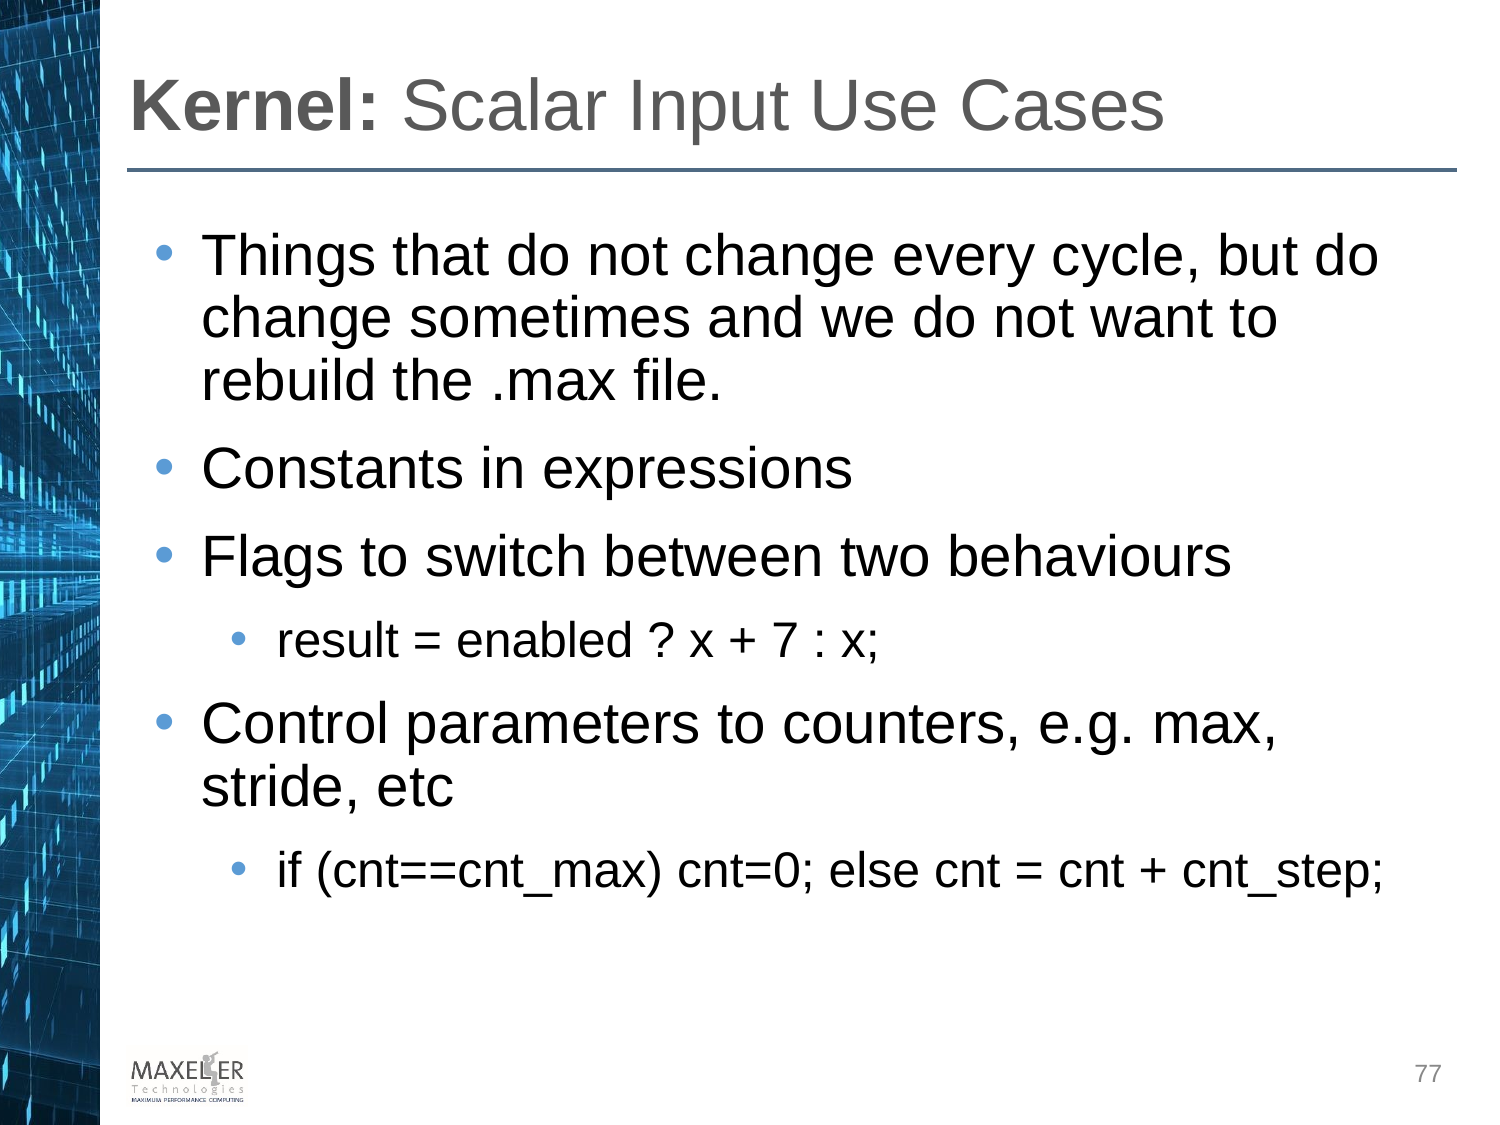

Kernel: Scalar Input Use Cases

Things that do not change every cycle, but do change sometimes and we do not want to rebuild the .max file.
Constants in expressions
Flags to switch between two behaviours
result = enabled ? x + 7 : x;
Control parameters to counters, e.g. max, stride, etc
if (cnt==cnt_max) cnt=0; else cnt = cnt + cnt_step;
77